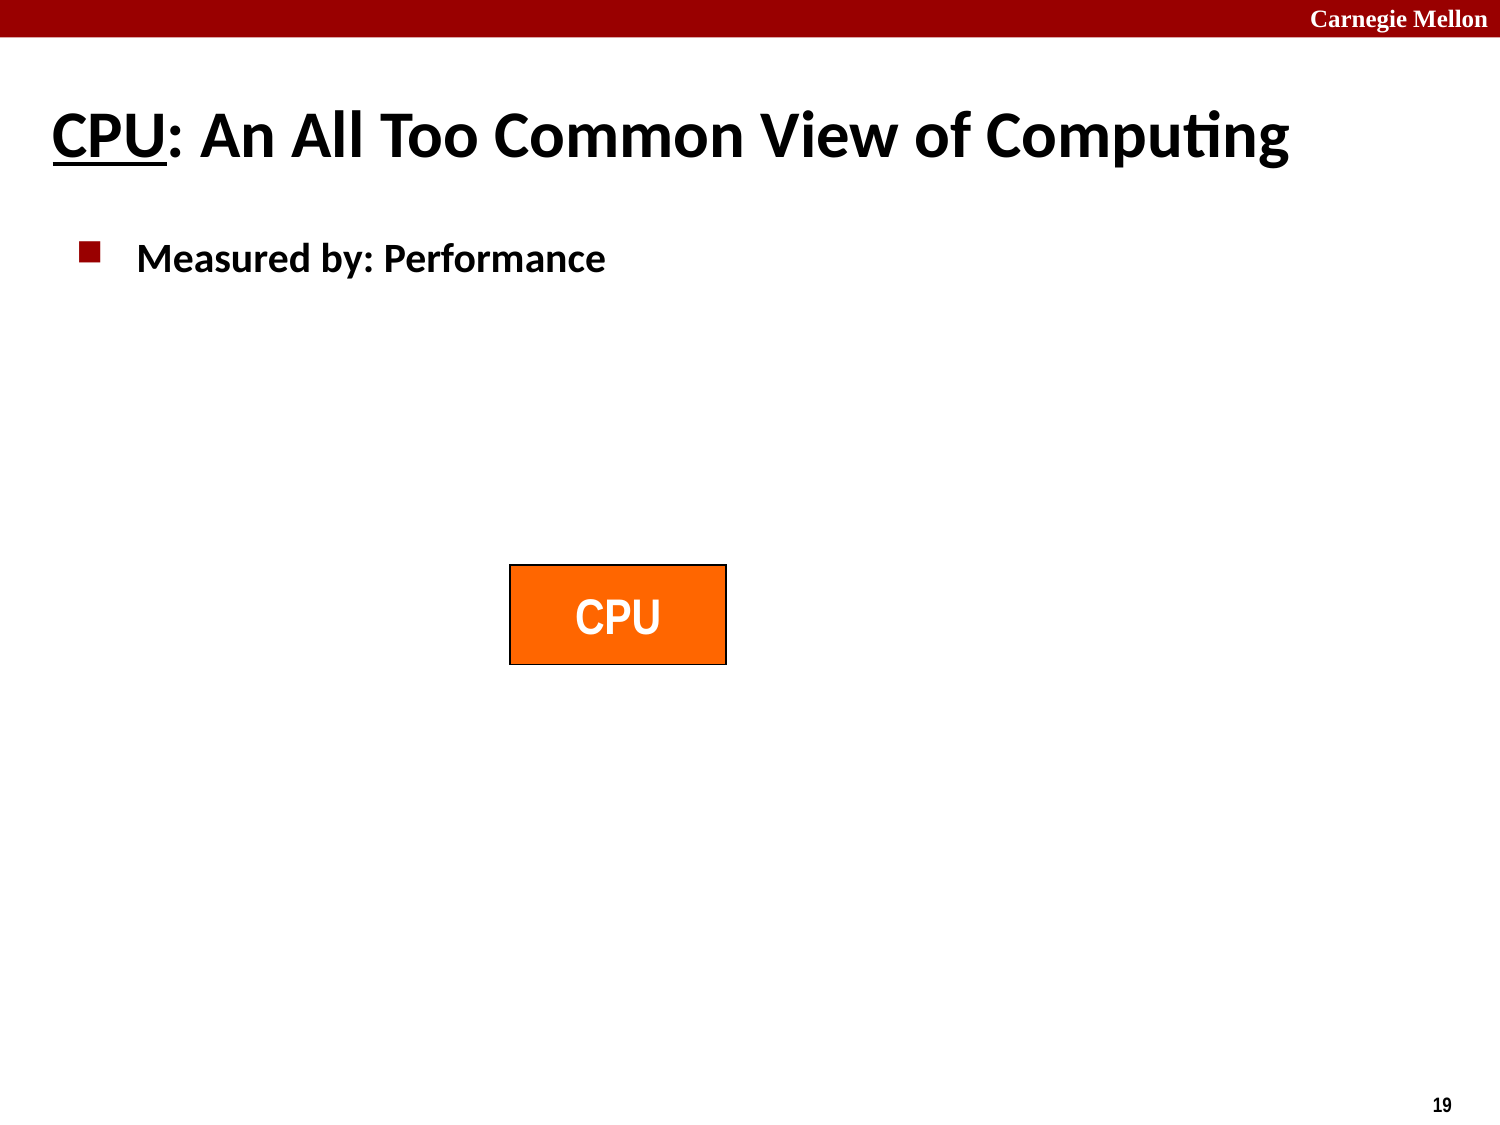

# CPU: An All­ Too ­Common View of Computing
Measured by: Performance
CPU